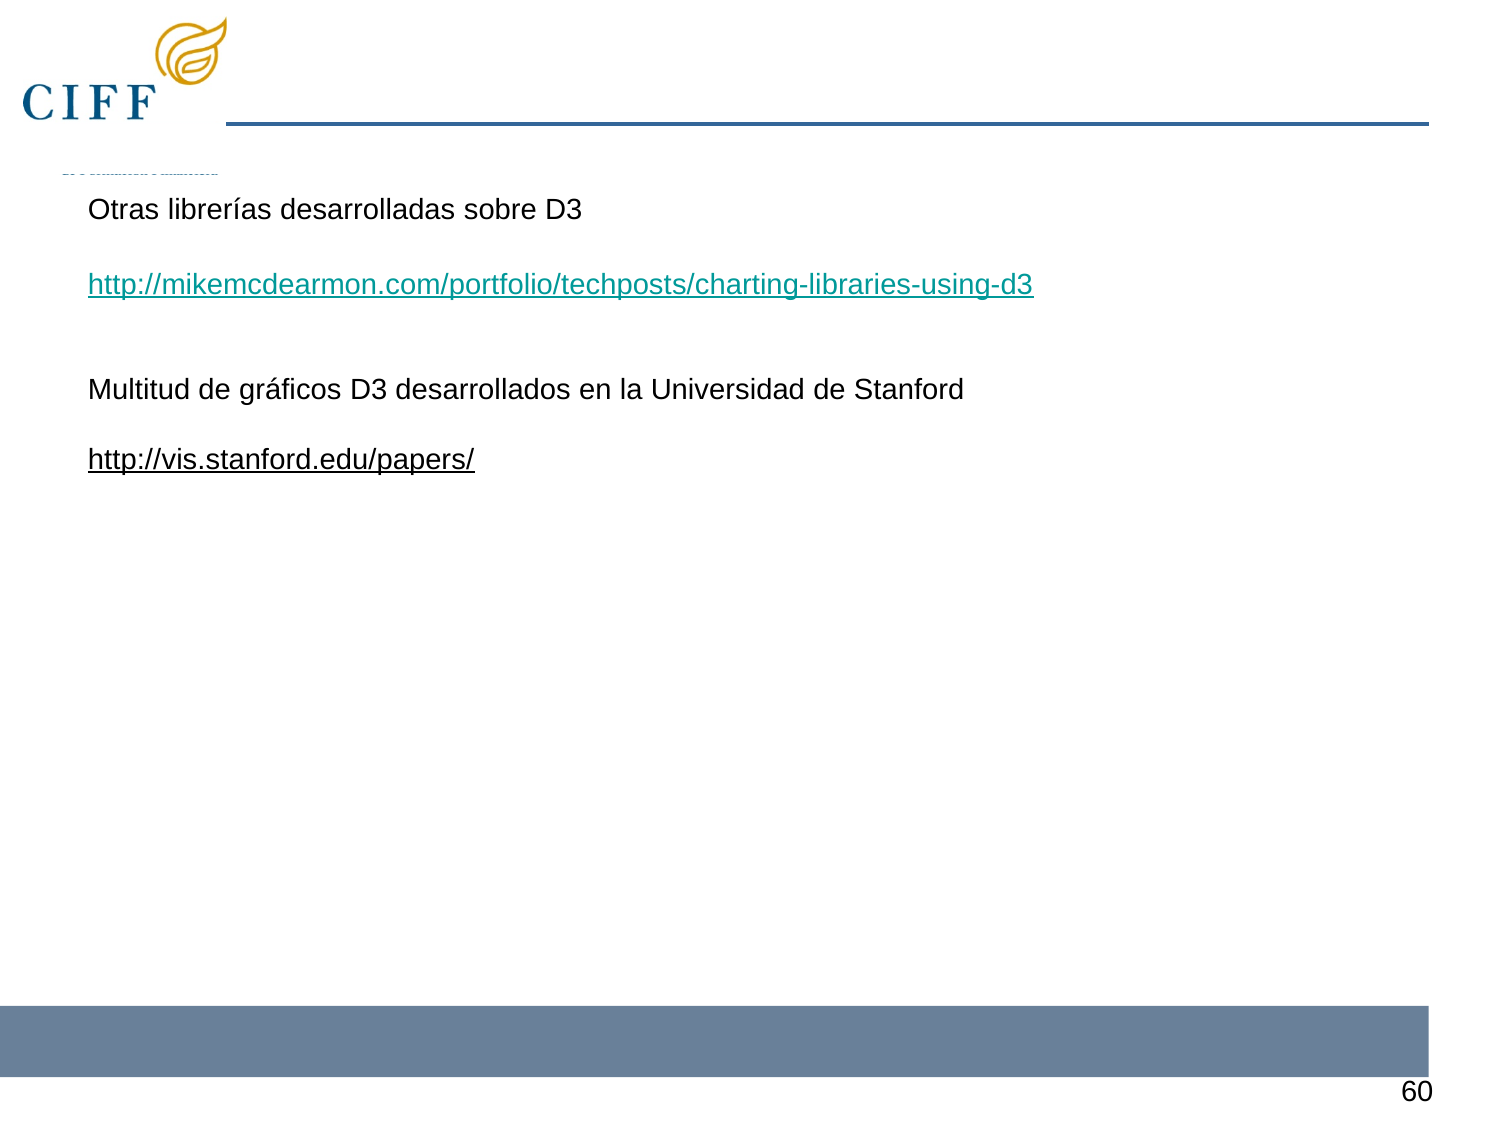

Otras librerías desarrolladas sobre D3

http://mikemcdearmon.com/portfolio/techposts/charting-libraries-using-d3

Multitud de gráficos D3 desarrollados en la Universidad de Stanford

http://vis.stanford.edu/papers/

60